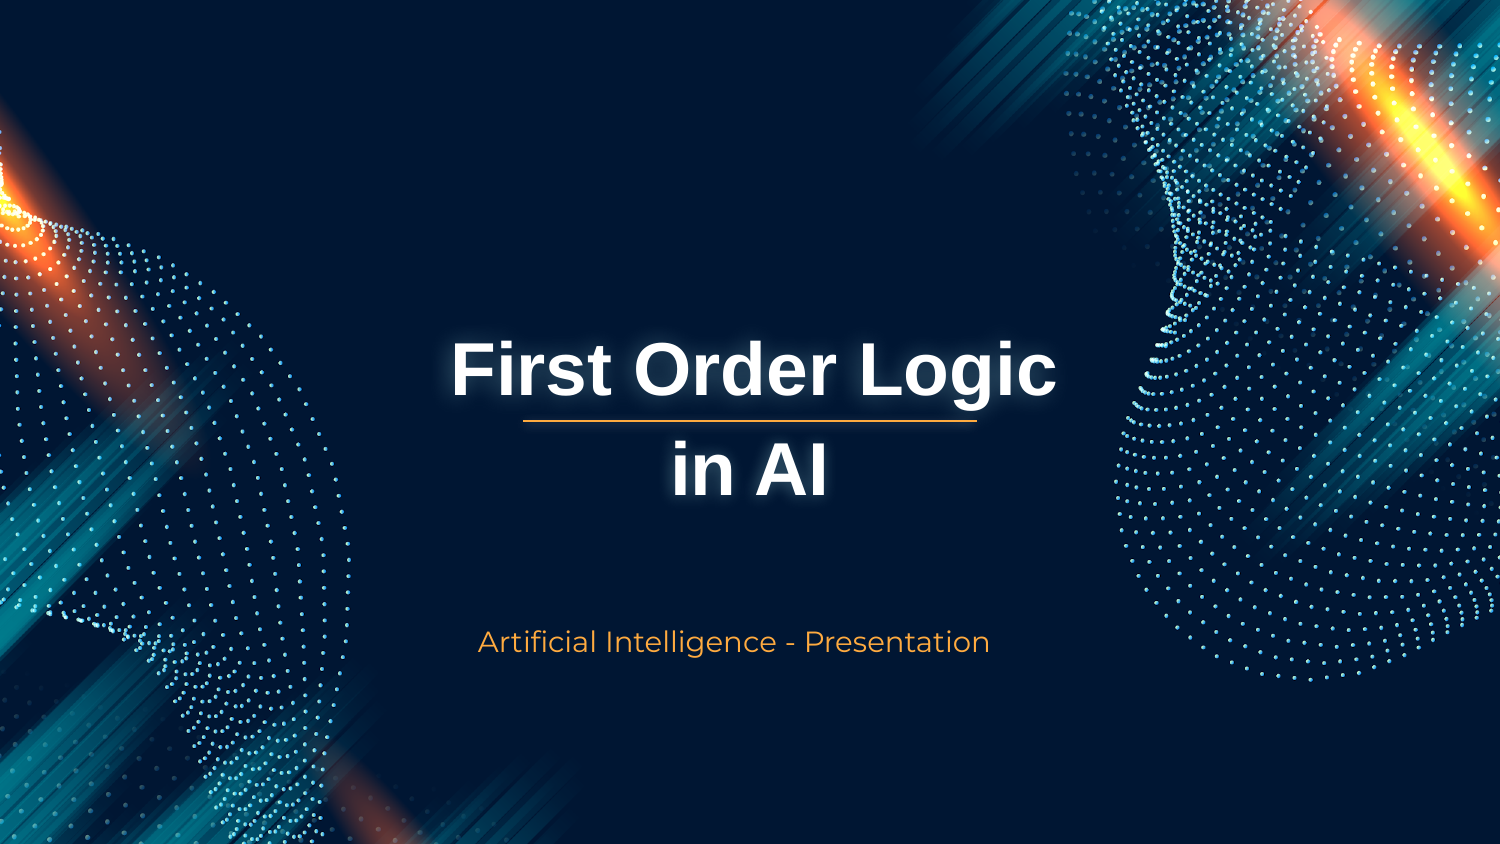

# First Order Logic
in AI
Artificial Intelligence - Presentation